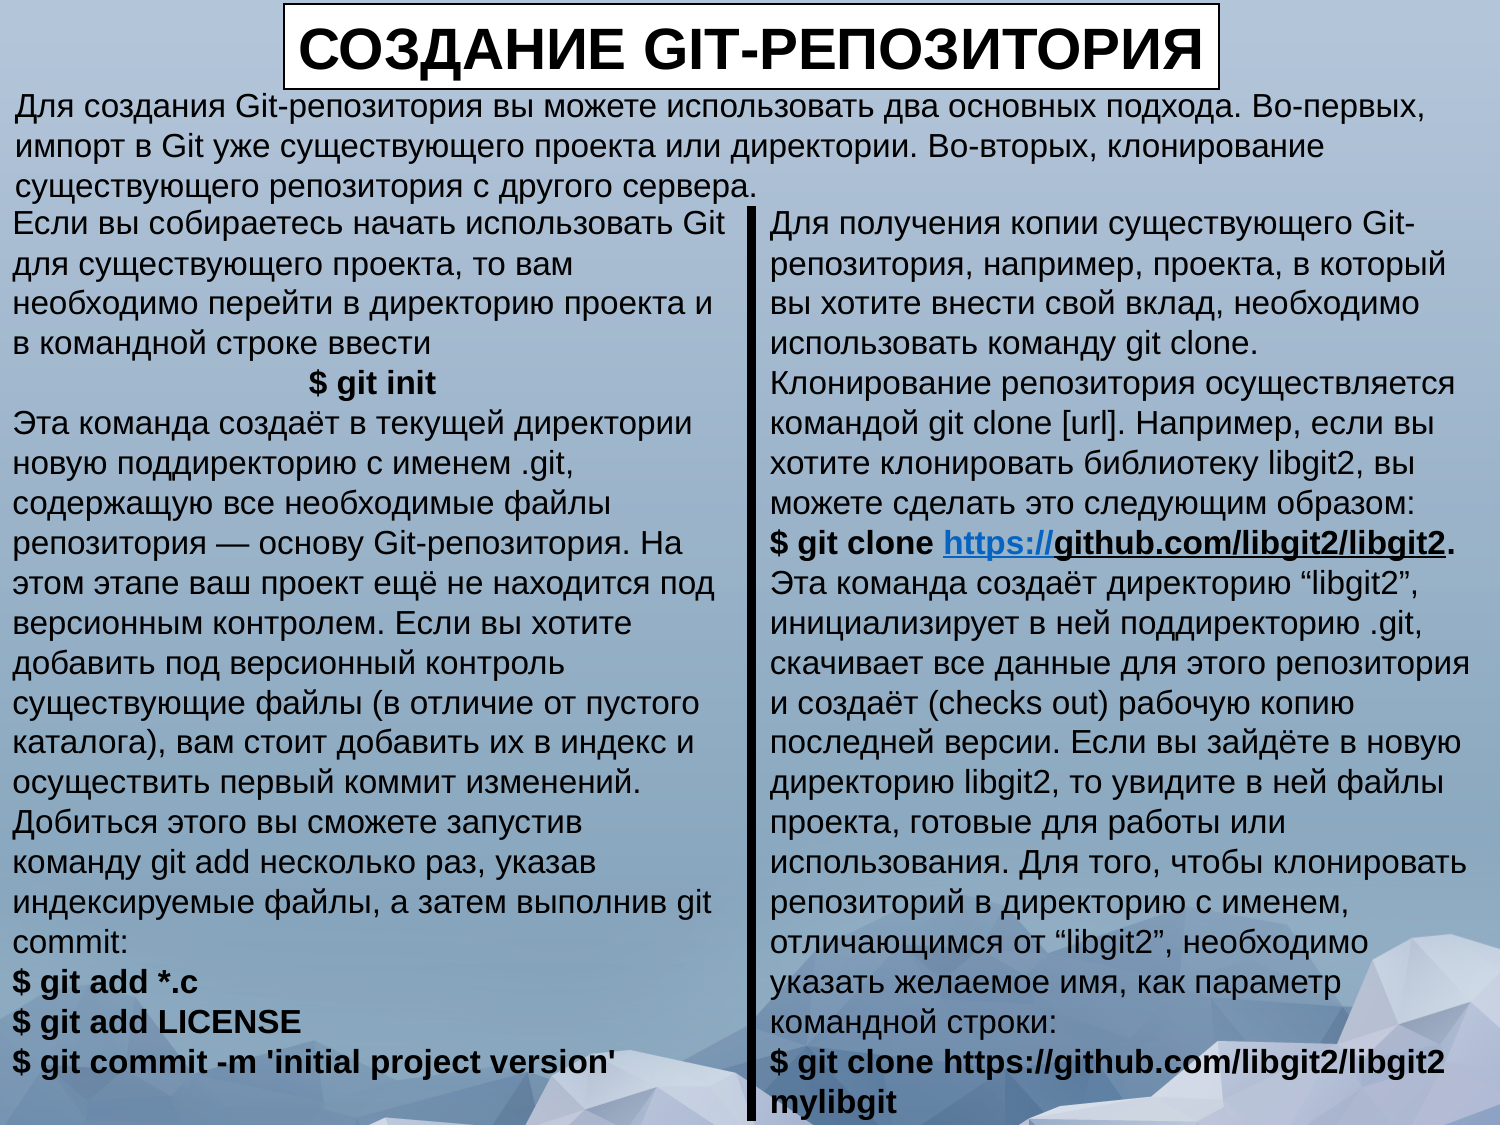

СОЗДАНИЕ GIT-РЕПОЗИТОРИЯ
Для создания Git-репозитория вы можете использовать два основных подхода. Во-первых, импорт в Git уже существующего проекта или директории. Во-вторых, клонирование существующего репозитория с другого сервера.
Если вы собираетесь начать использовать Git для существующего проекта, то вам необходимо перейти в директорию проекта и в командной строке ввести
$ git init
Эта команда создаёт в текущей директории новую поддиректорию с именем .git, содержащую все необходимые файлы репозитория — основу Git-репозитория. На этом этапе ваш проект ещё не находится под версионным контролем. Если вы хотите добавить под версионный контроль существующие файлы (в отличие от пустого каталога), вам стоит добавить их в индекс и осуществить первый коммит изменений. Добиться этого вы сможете запустив команду git add несколько раз, указав индексируемые файлы, а затем выполнив git commit:
$ git add *.c
$ git add LICENSE
$ git commit -m 'initial project version'
Для получения копии существующего Git-репозитория, например, проекта, в который вы хотите внести свой вклад, необходимо использовать команду git clone. Клонирование репозитория осуществляется командой git clone [url]. Например, если вы хотите клонировать библиотеку libgit2, вы можете сделать это следующим образом:
$ git clone https://github.com/libgit2/libgit2.
Эта команда создаёт директорию “libgit2”, инициализирует в ней поддиректорию .git, скачивает все данные для этого репозитория и создаёт (checks out) рабочую копию последней версии. Если вы зайдёте в новую директорию libgit2, то увидите в ней файлы проекта, готовые для работы или использования. Для того, чтобы клонировать репозиторий в директорию с именем, отличающимся от “libgit2”, необходимо указать желаемое имя, как параметр командной строки:
$ git clone https://github.com/libgit2/libgit2 mylibgit